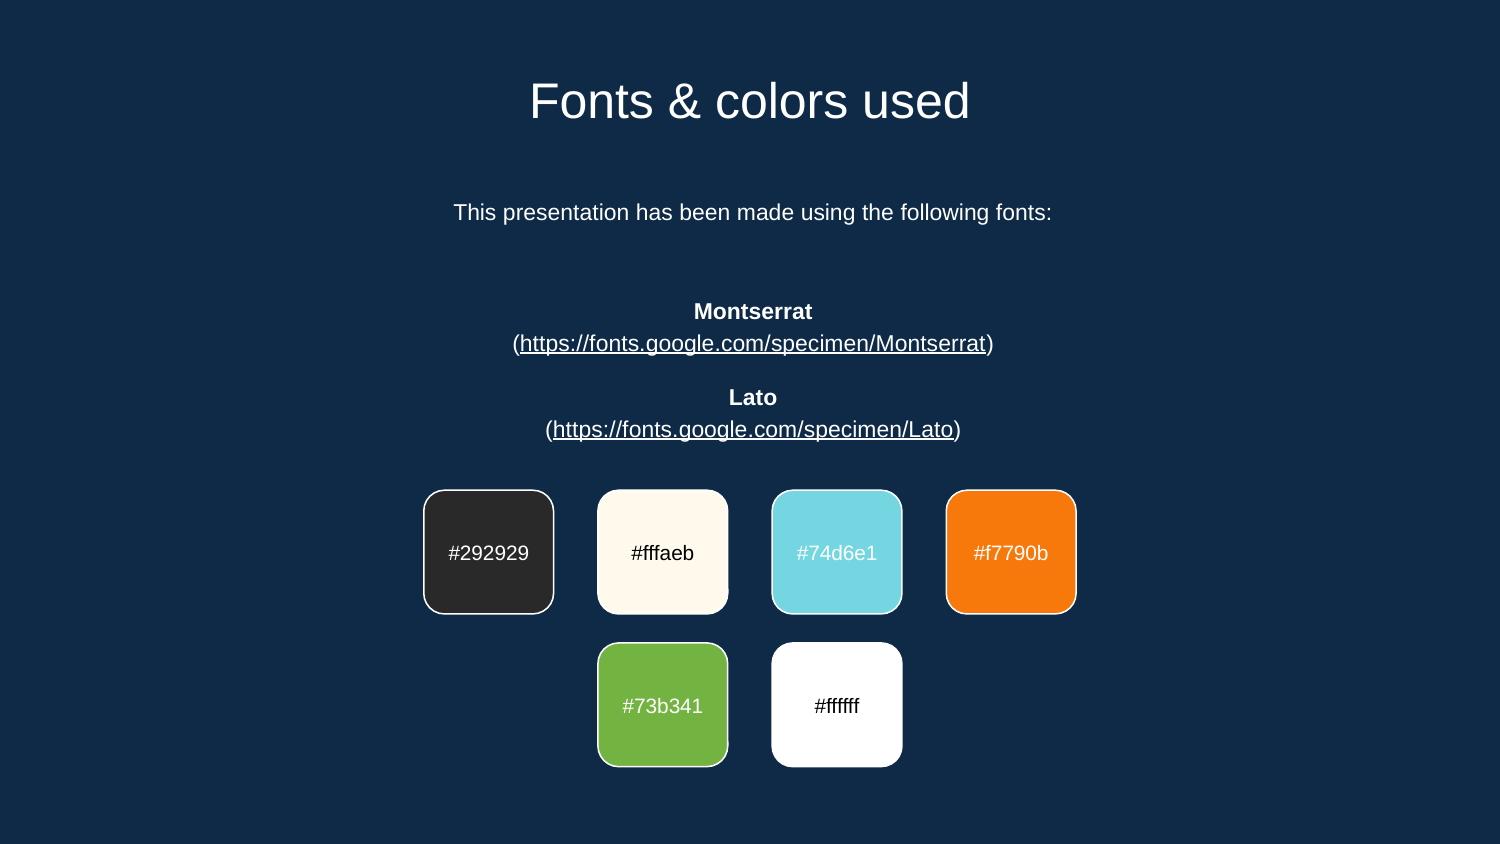

# Fonts & colors used
This presentation has been made using the following fonts:

Montserrat
(https://fonts.google.com/specimen/Montserrat)

Lato
(https://fonts.google.com/specimen/Lato)

#292929
#fffaeb
#74d6e1
#f7790b

#73b341
#ffffff